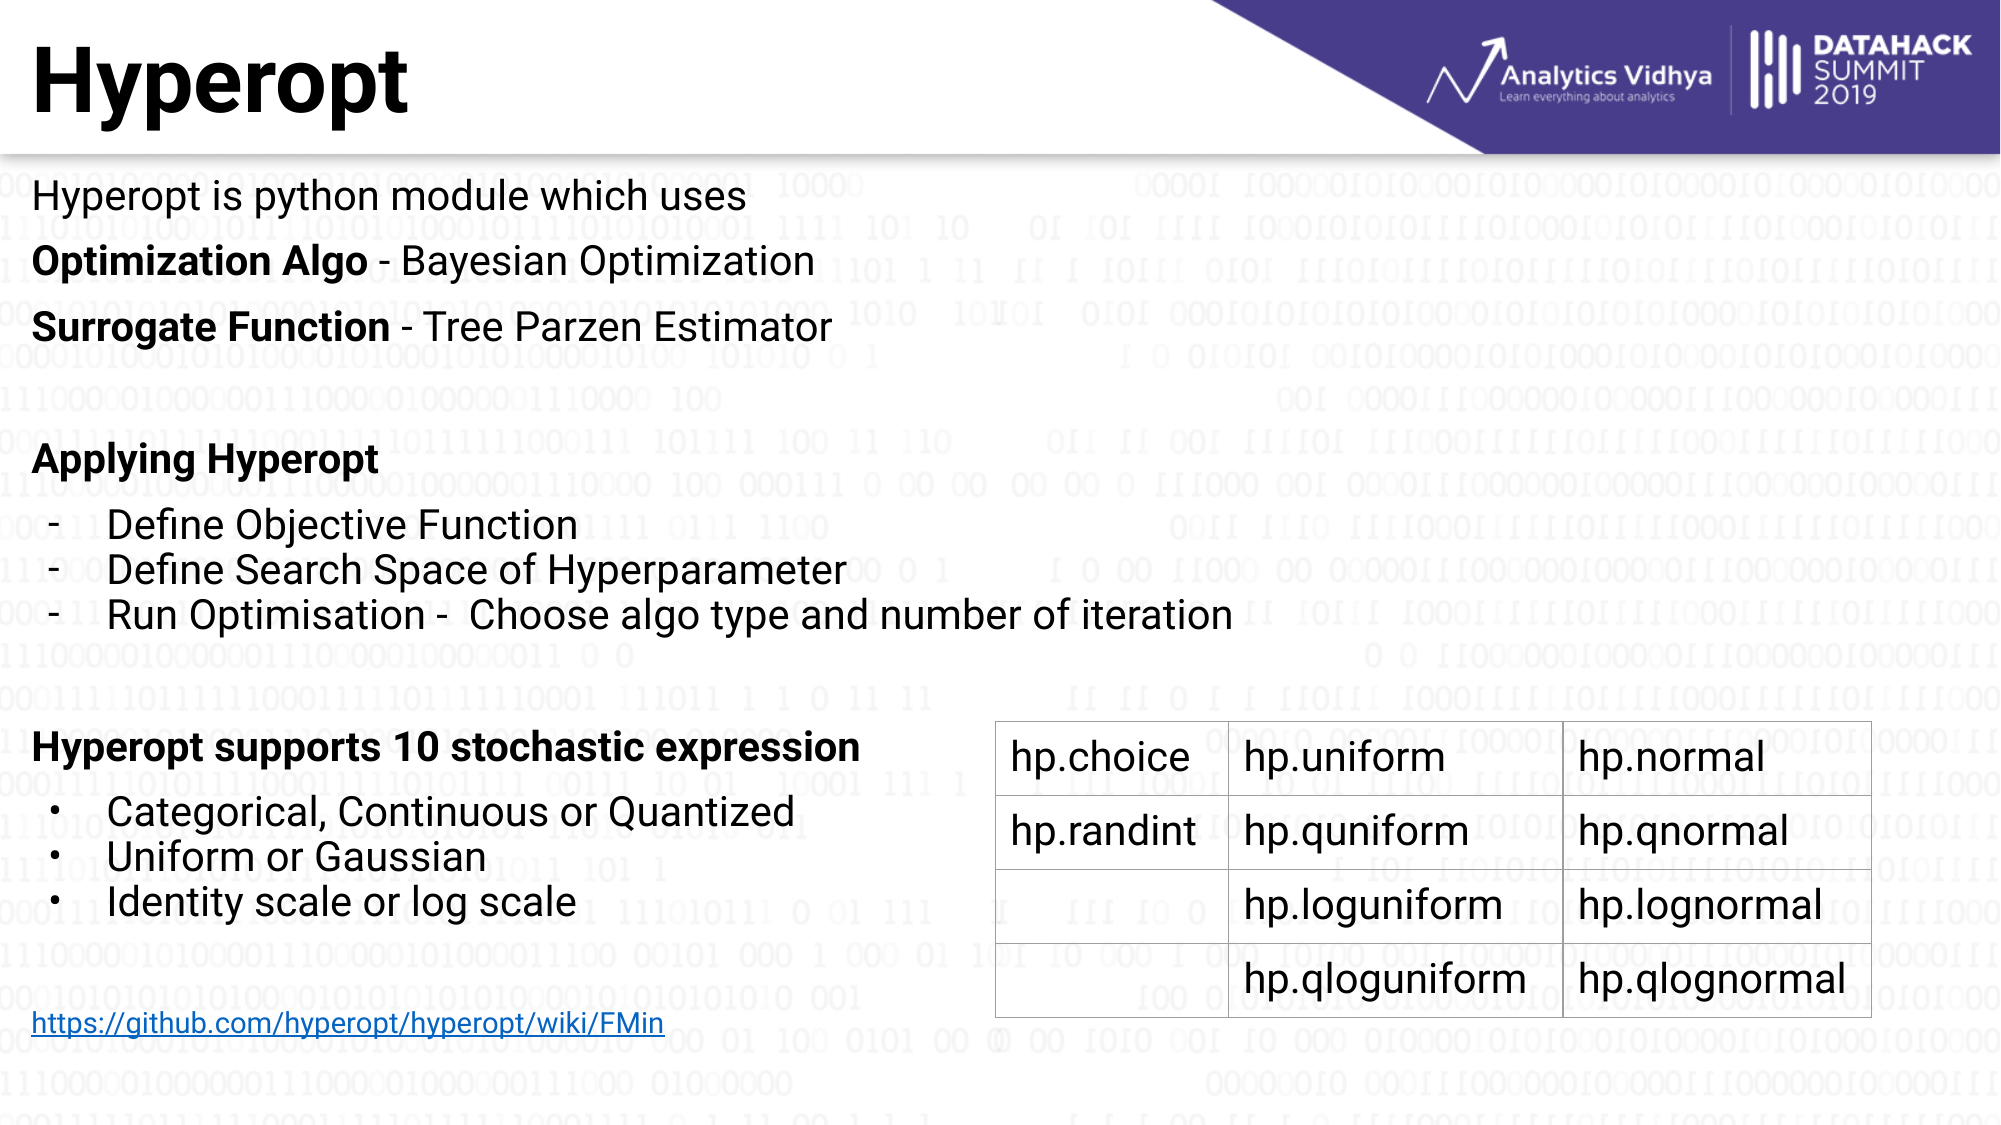

# Hyperopt
Hyperopt is python module which uses
Optimization Algo - Bayesian Optimization
Surrogate Function - Tree Parzen Estimator

Applying Hyperopt
Define Objective Function
Define Search Space of Hyperparameter
Run Optimisation -  Choose algo type and number of iteration

Hyperopt supports 10 stochastic expression
Categorical, Continuous or Quantized
Uniform or Gaussian
Identity scale or log scale

https://github.com/hyperopt/hyperopt/wiki/FMin

| hp.choice | hp.uniform | hp.normal |
| --- | --- | --- |
| hp.randint | hp.quniform | hp.qnormal |
|  | hp.loguniform | hp.lognormal |
|  | hp.qloguniform | hp.qlognormal |